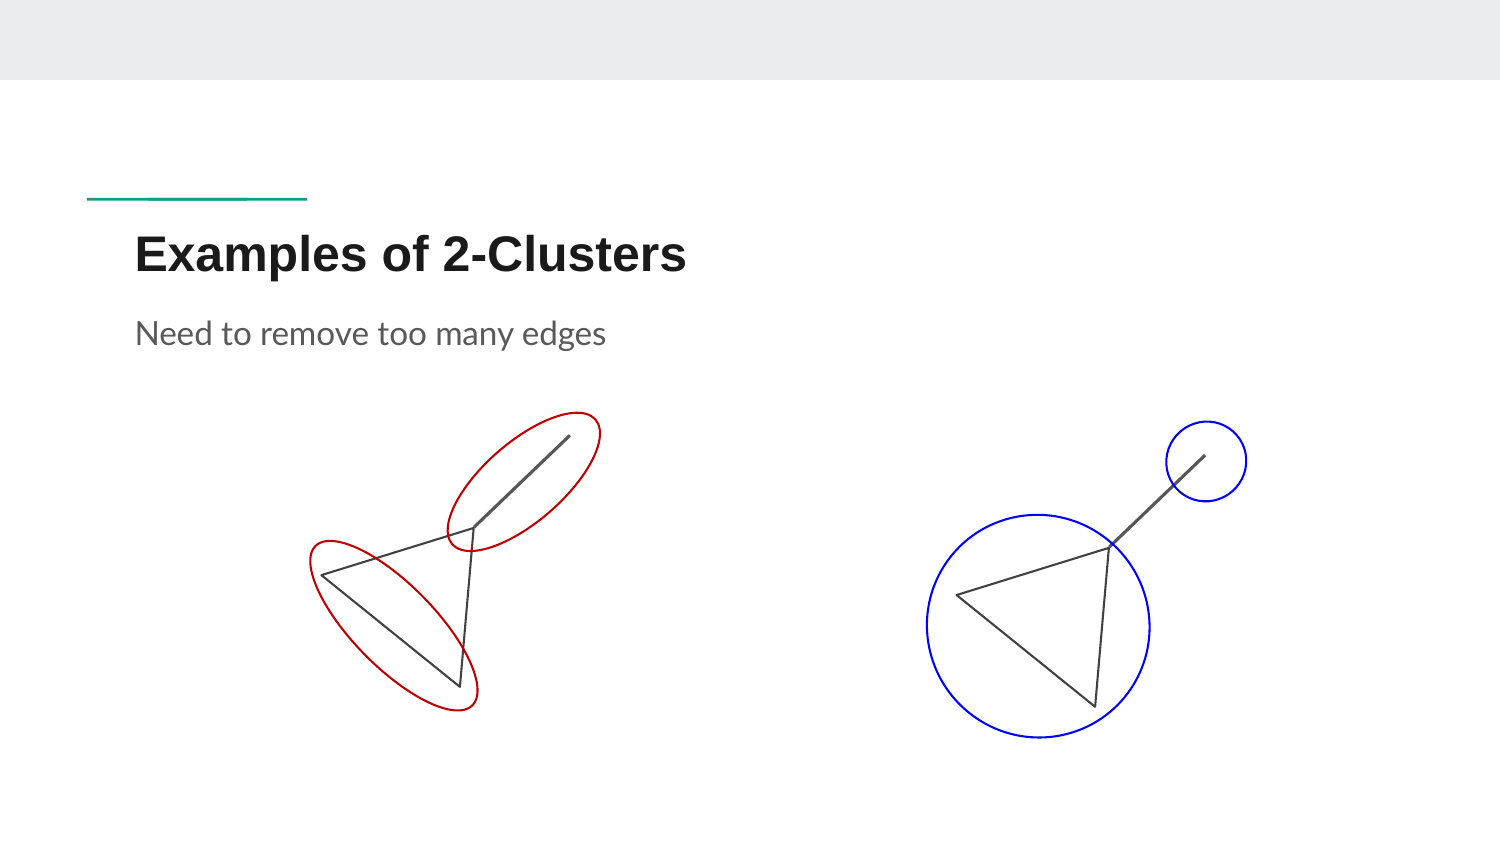

# Examples of 2-Clusters
Need to remove too many edges